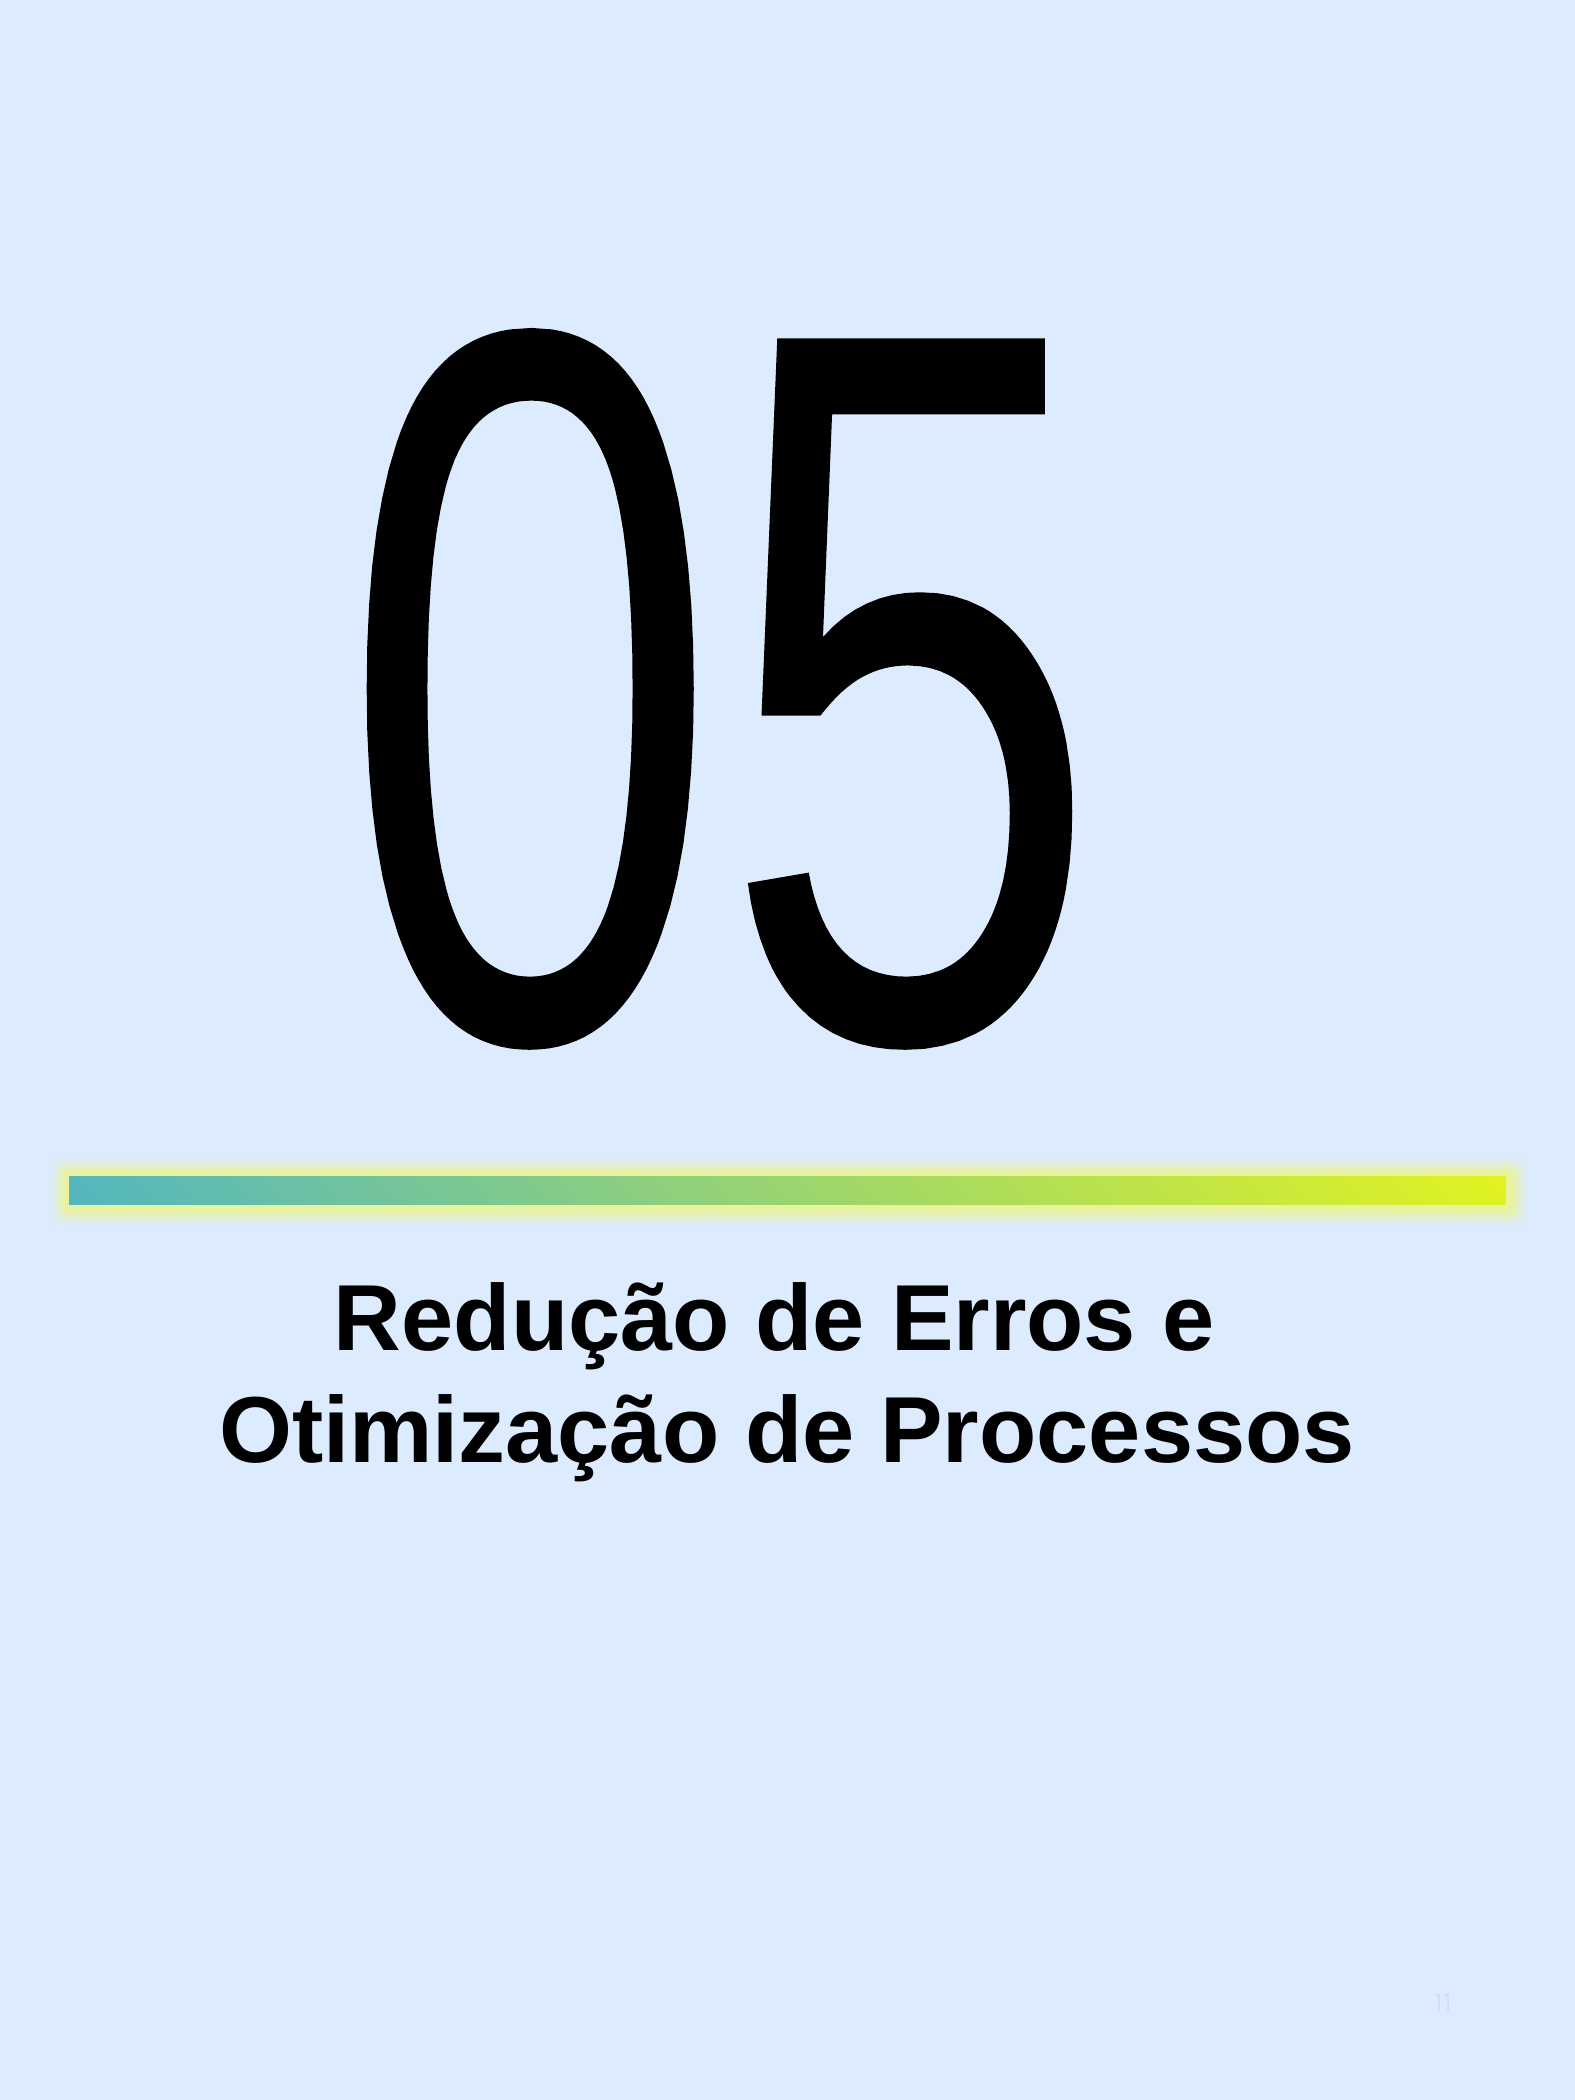

05

Redução de Erros e
Otimização de Processos
11